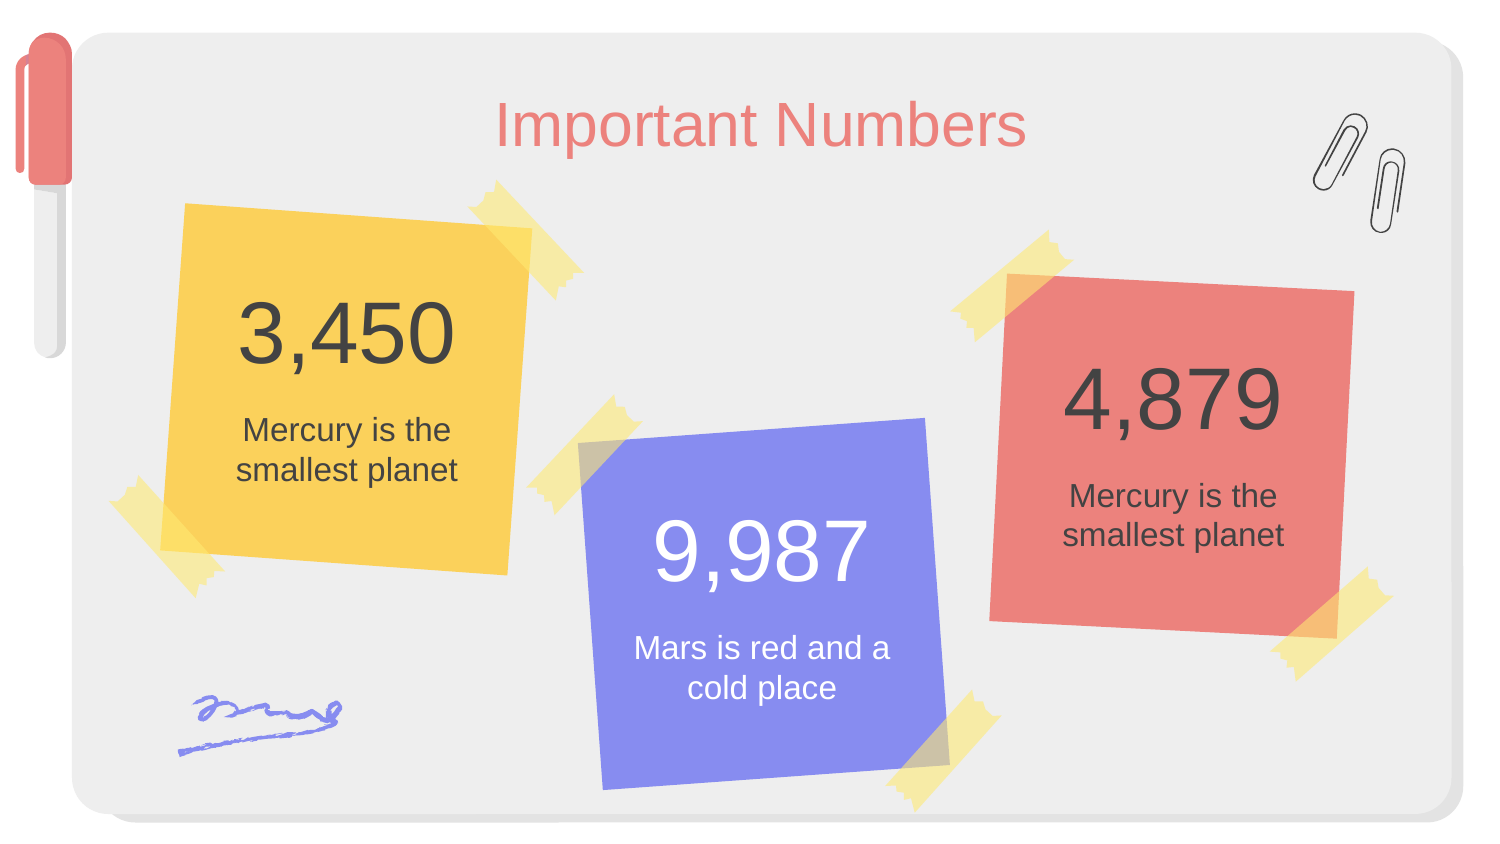

Important Numbers

# 3,450
4,879

Mercury is the smallest planet

Mercury is the smallest planet

9,987
Mars is red and a cold place